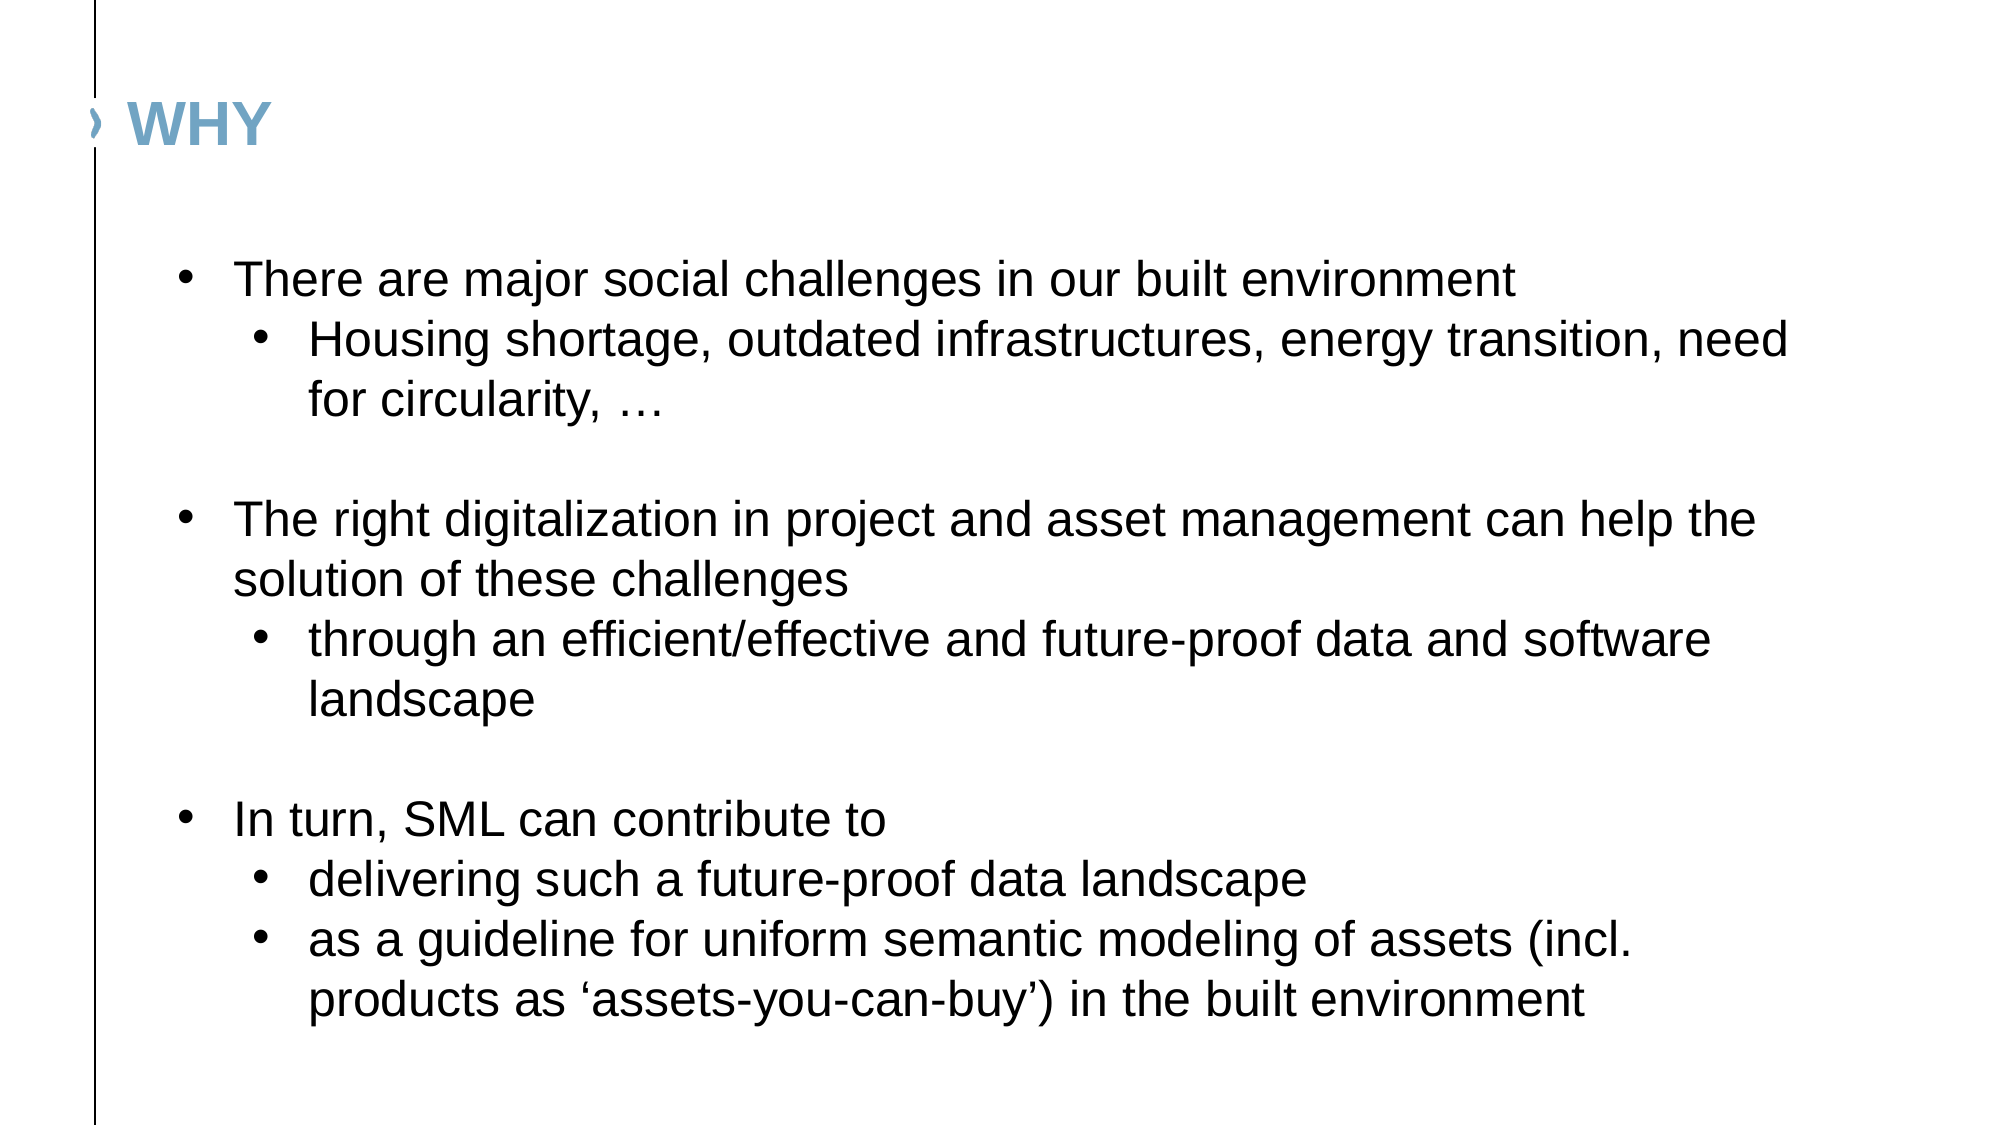

# Why
There are major social challenges in our built environment
Housing shortage, outdated infrastructures, energy transition, need for circularity, …

The right digitalization in project and asset management can help the solution of these challenges
through an efficient/effective and future-proof data and software landscape

In turn, SML can contribute to
delivering such a future-proof data landscape
as a guideline for uniform semantic modeling of assets (incl. products as ‘assets-you-can-buy’) in the built environment